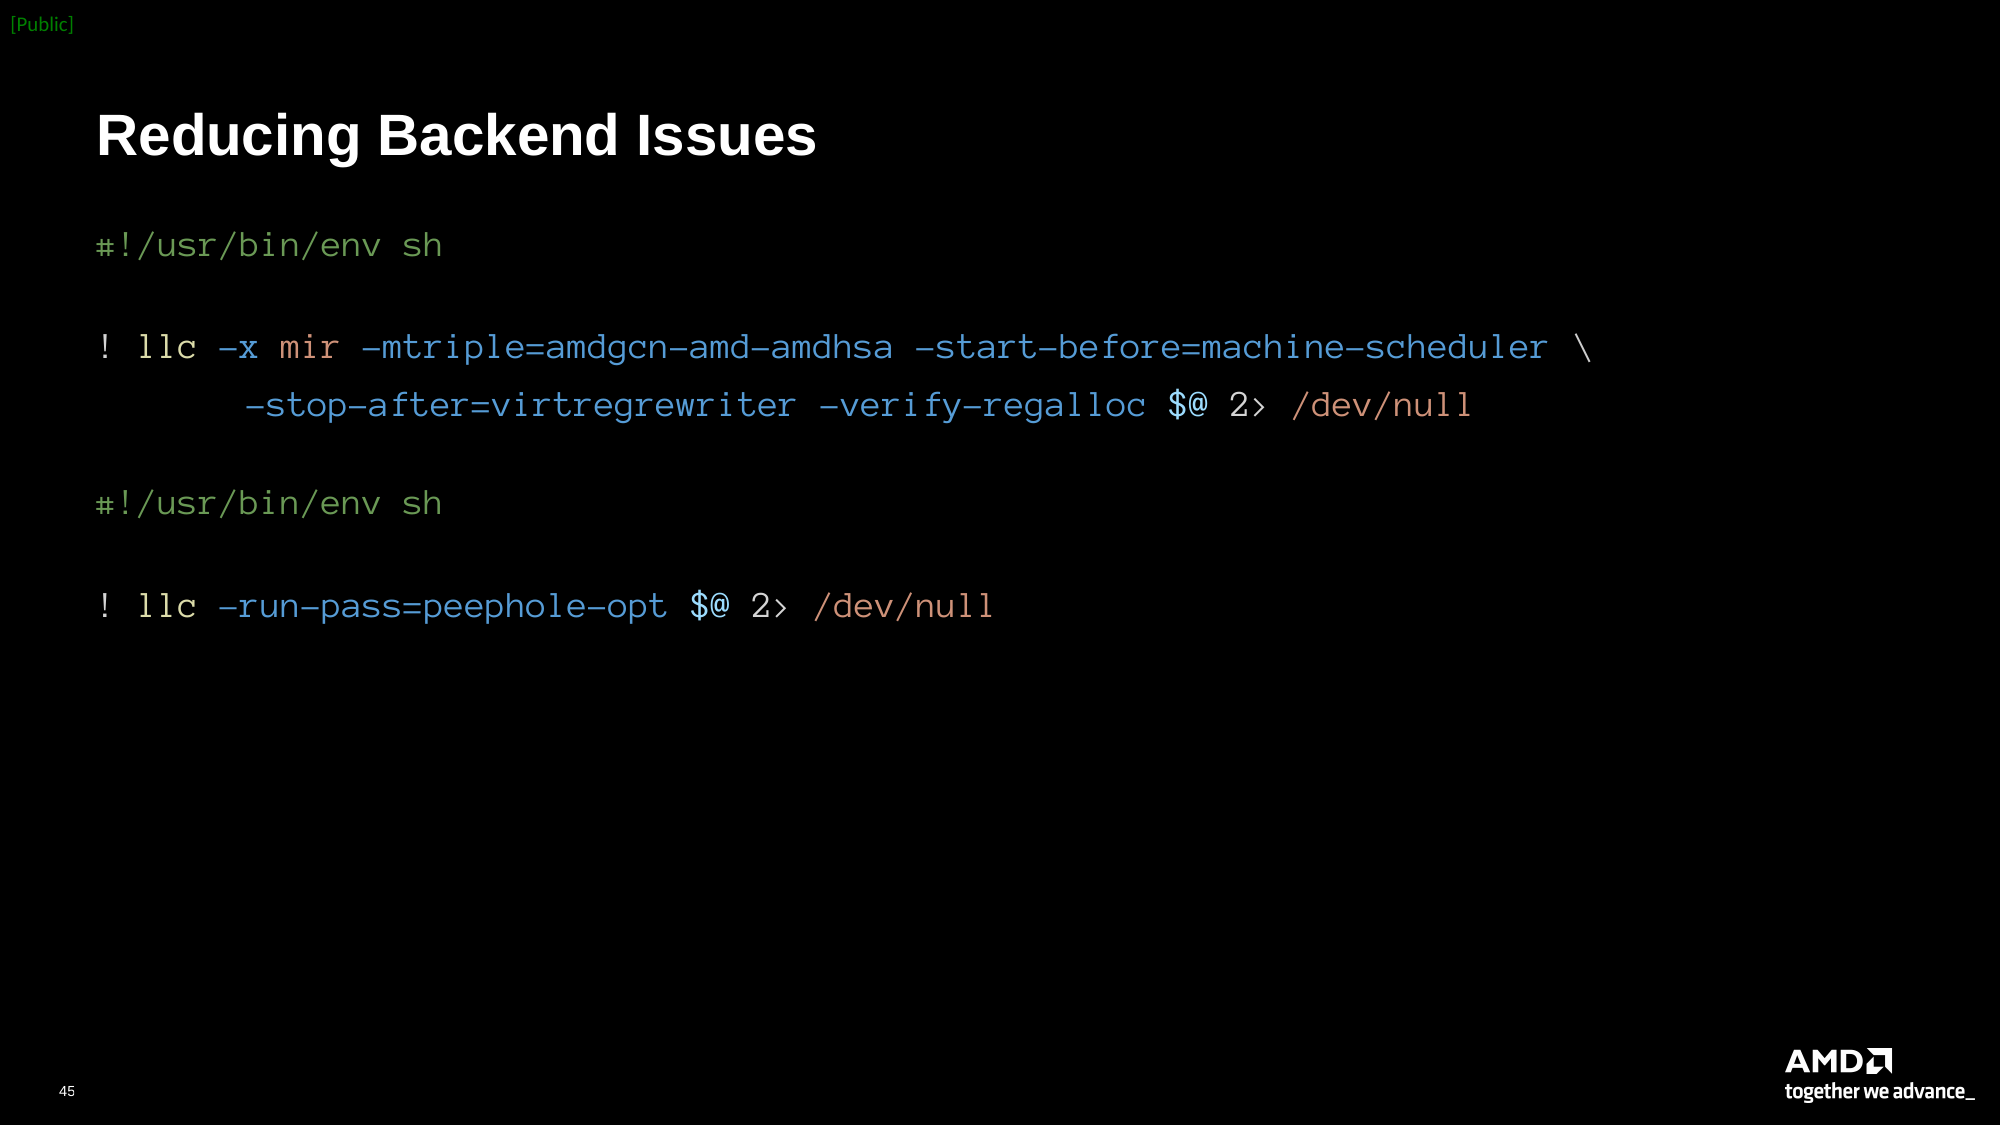

# Reducing Backend Issues
#!/usr/bin/env sh
! llc -x mir -mtriple=amdgcn-amd-amdhsa -start-before=machine-scheduler \
	-stop-after=virtregrewriter -verify-regalloc $@ 2> /dev/null

#!/usr/bin/env sh
! llc –run-pass=peephole-opt $@ 2> /dev/null